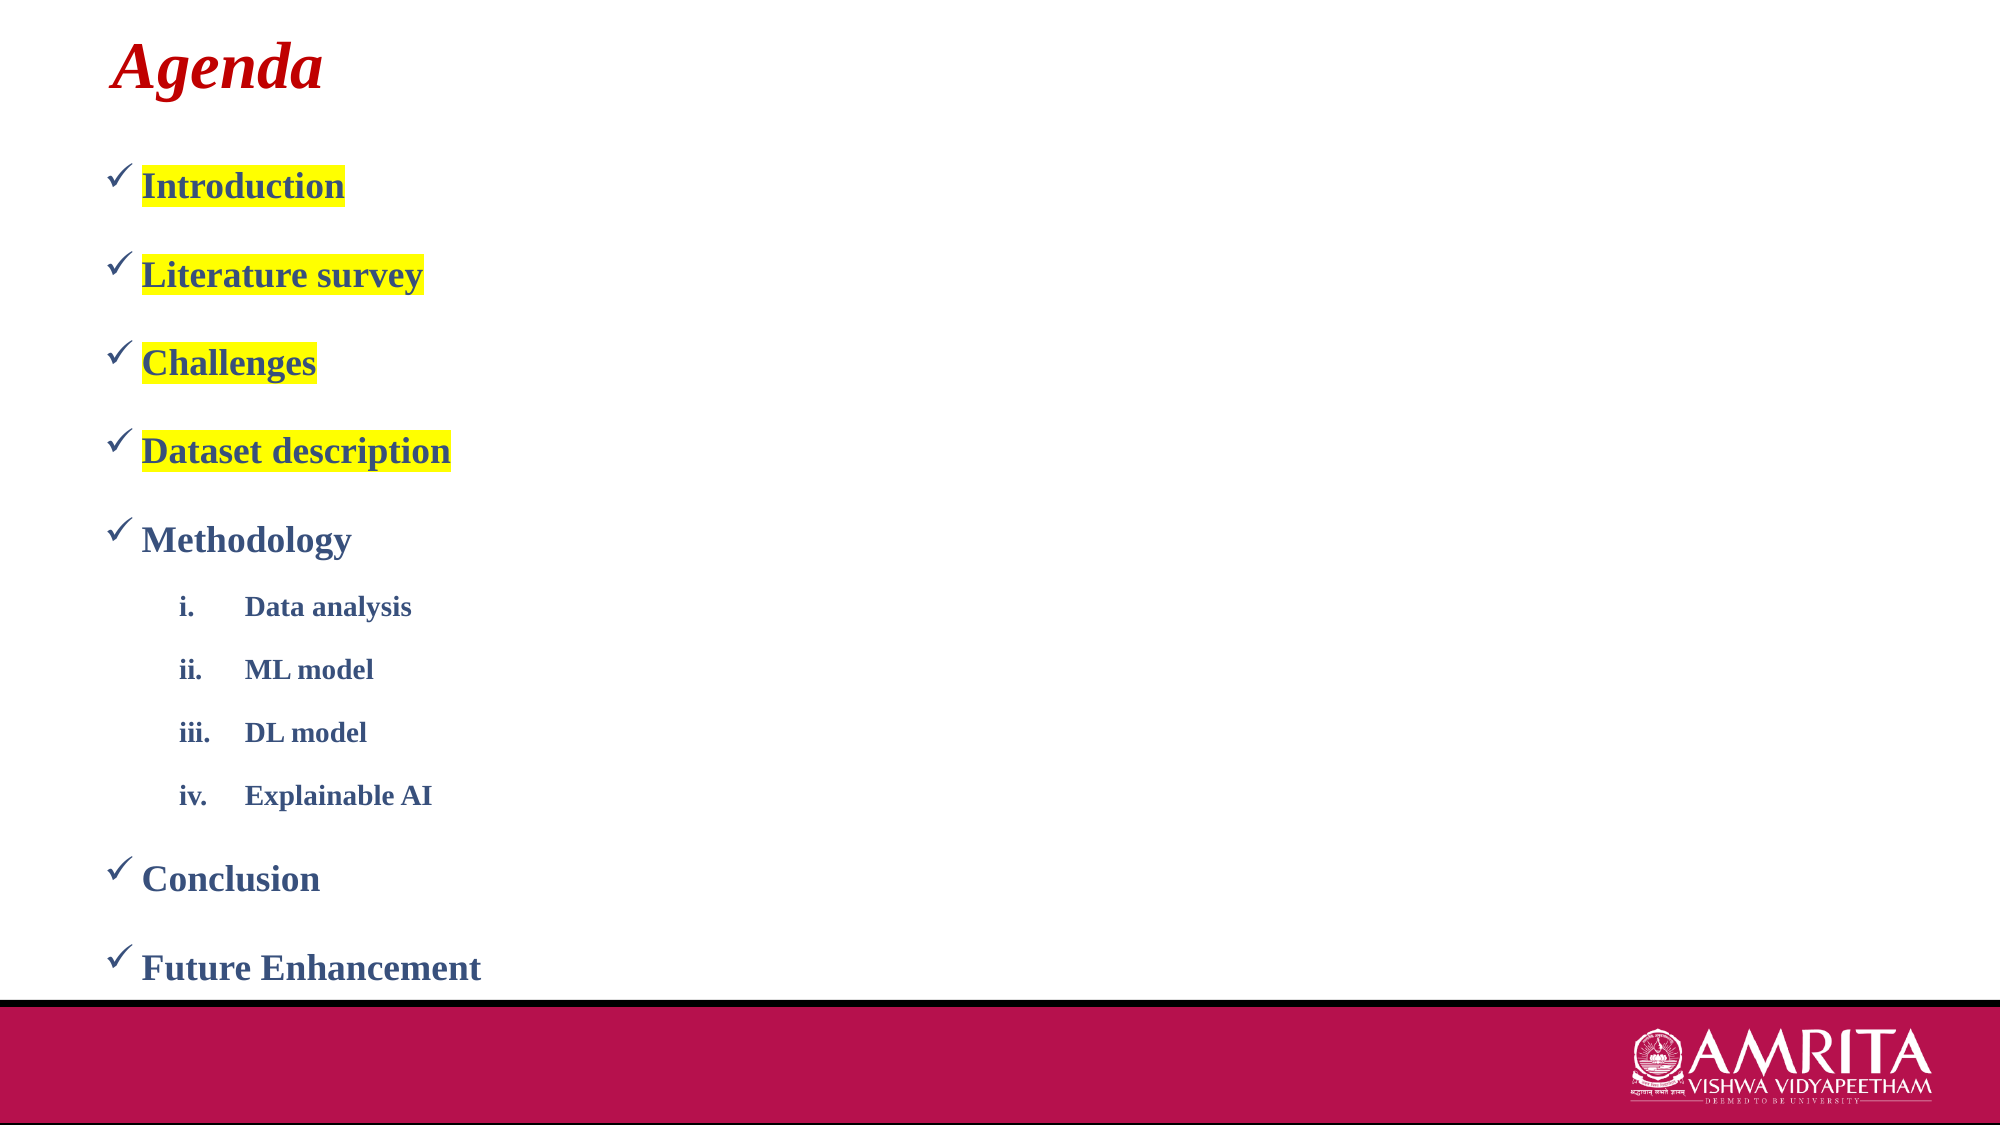

# Agenda
Introduction
Literature survey
Challenges
Dataset description
Methodology
Data analysis
ML model
DL model
Explainable AI
Conclusion
Future Enhancement